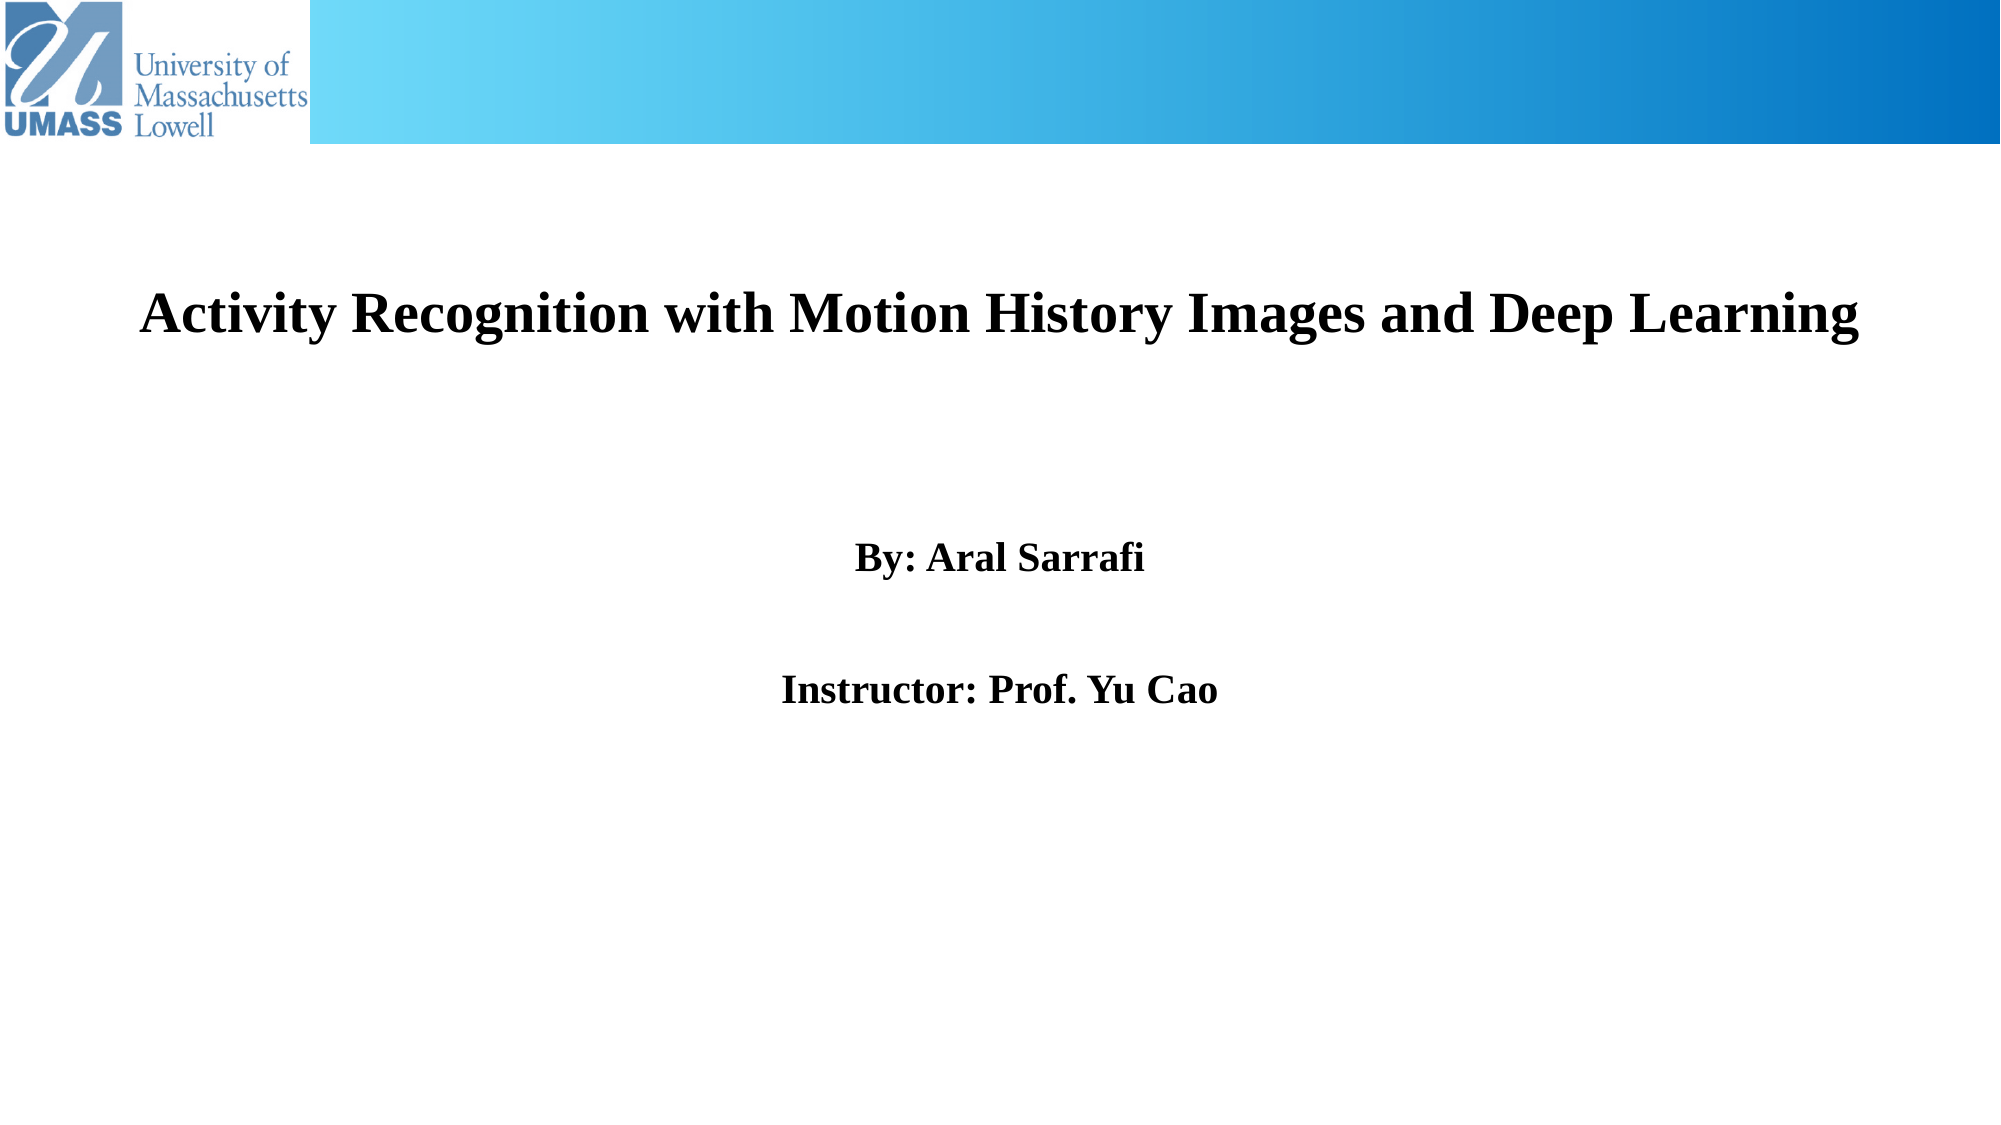

# Activity Recognition with Motion History Images and Deep Learning
By: Aral Sarrafi

Instructor: Prof. Yu Cao